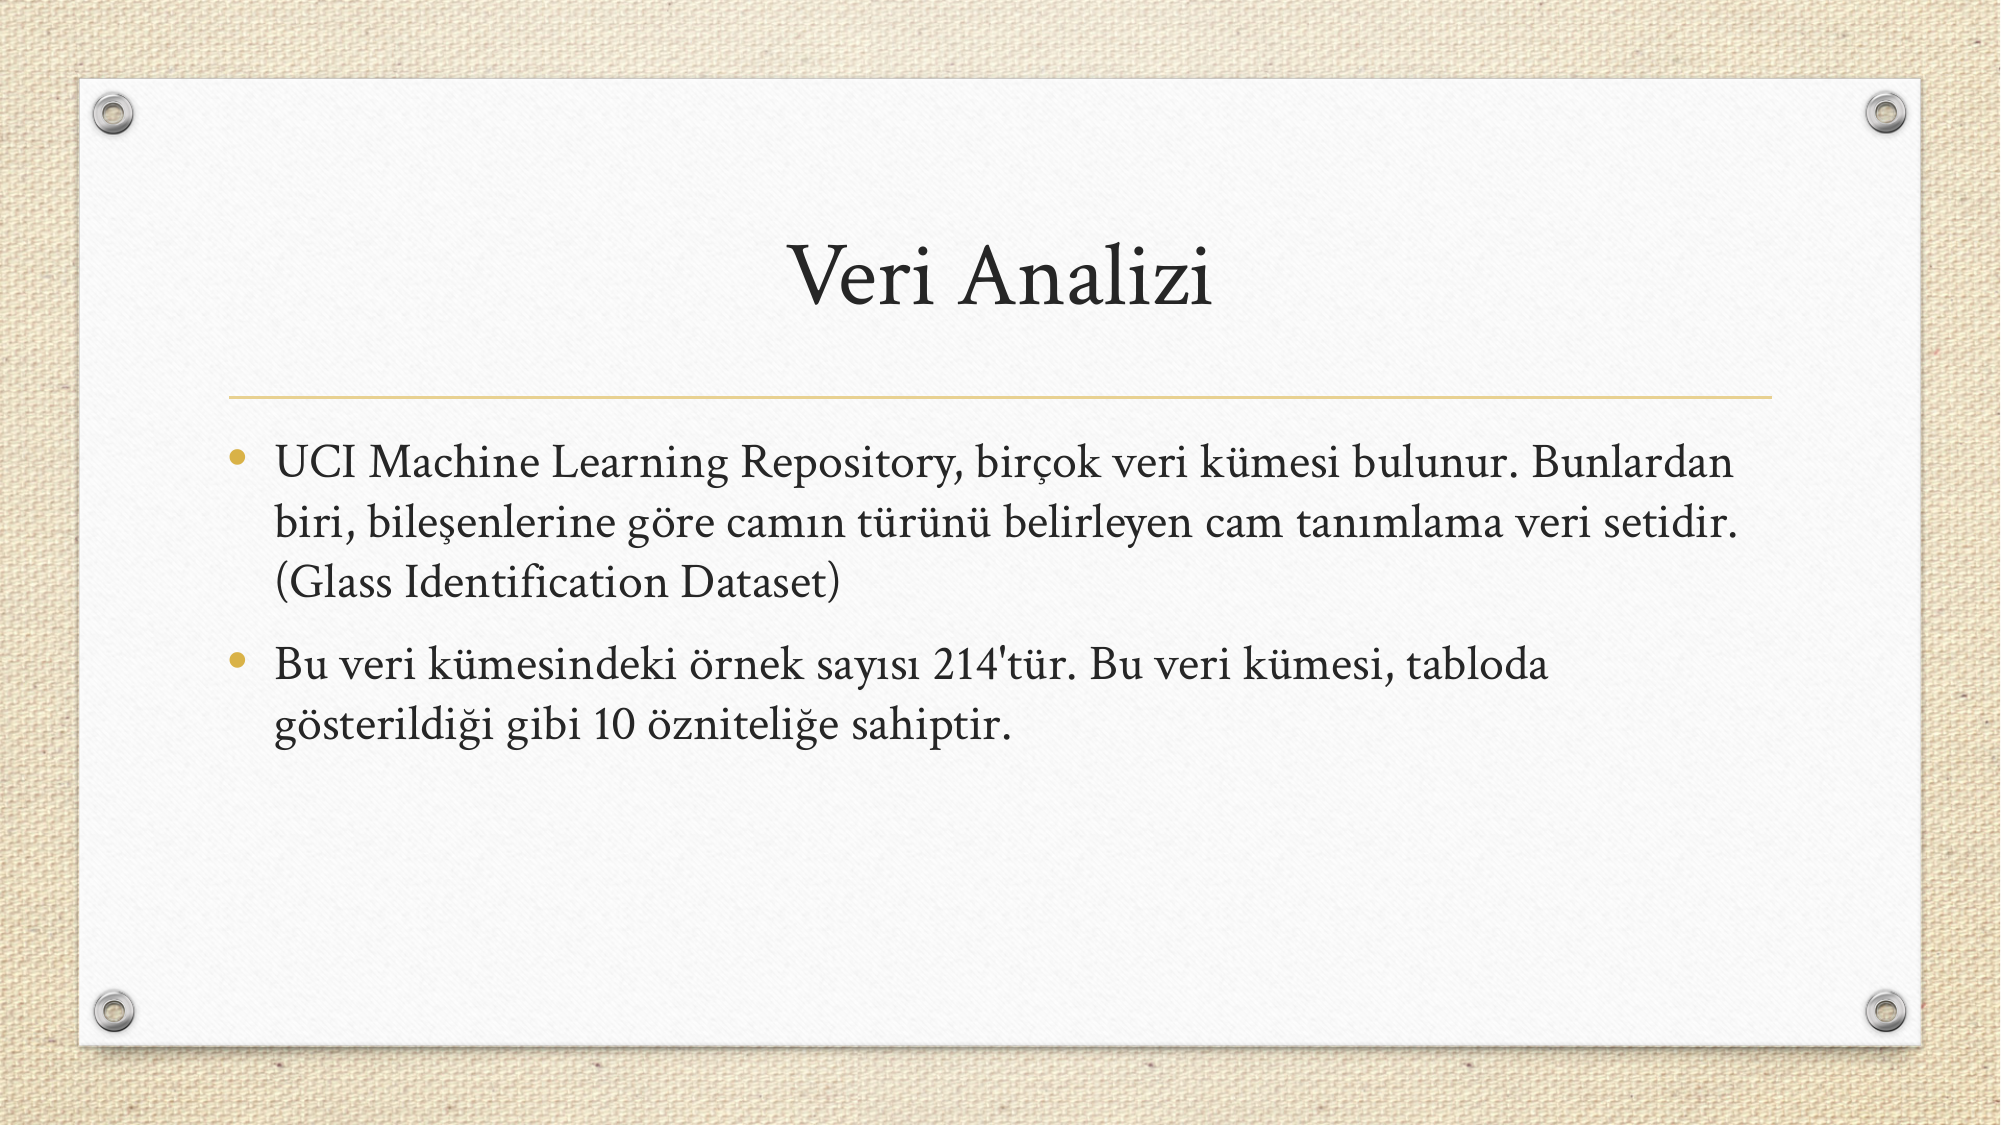

# Veri Analizi
UCI Machine Learning Repository, birçok veri kümesi bulunur. Bunlardan biri, bileşenlerine göre camın türünü belirleyen cam tanımlama veri setidir. (Glass Identification Dataset)
Bu veri kümesindeki örnek sayısı 214'tür. Bu veri kümesi, tabloda gösterildiği gibi 10 özniteliğe sahiptir.